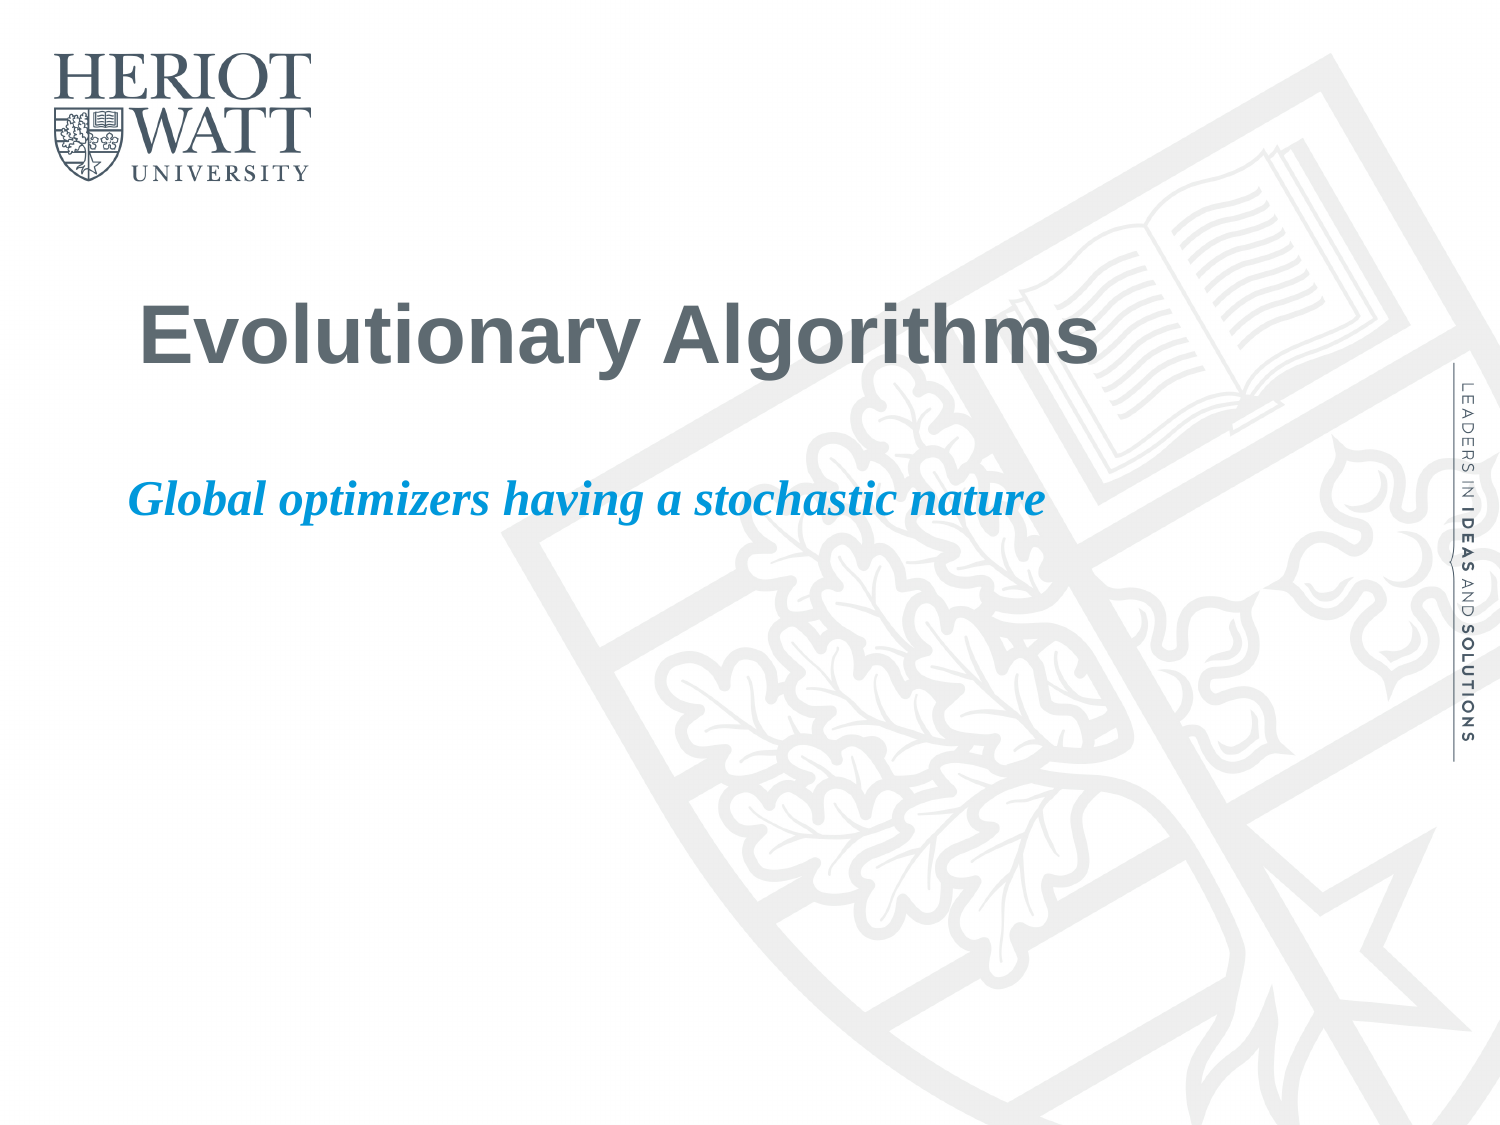

# Evolutionary Algorithms
Global optimizers having a stochastic nature